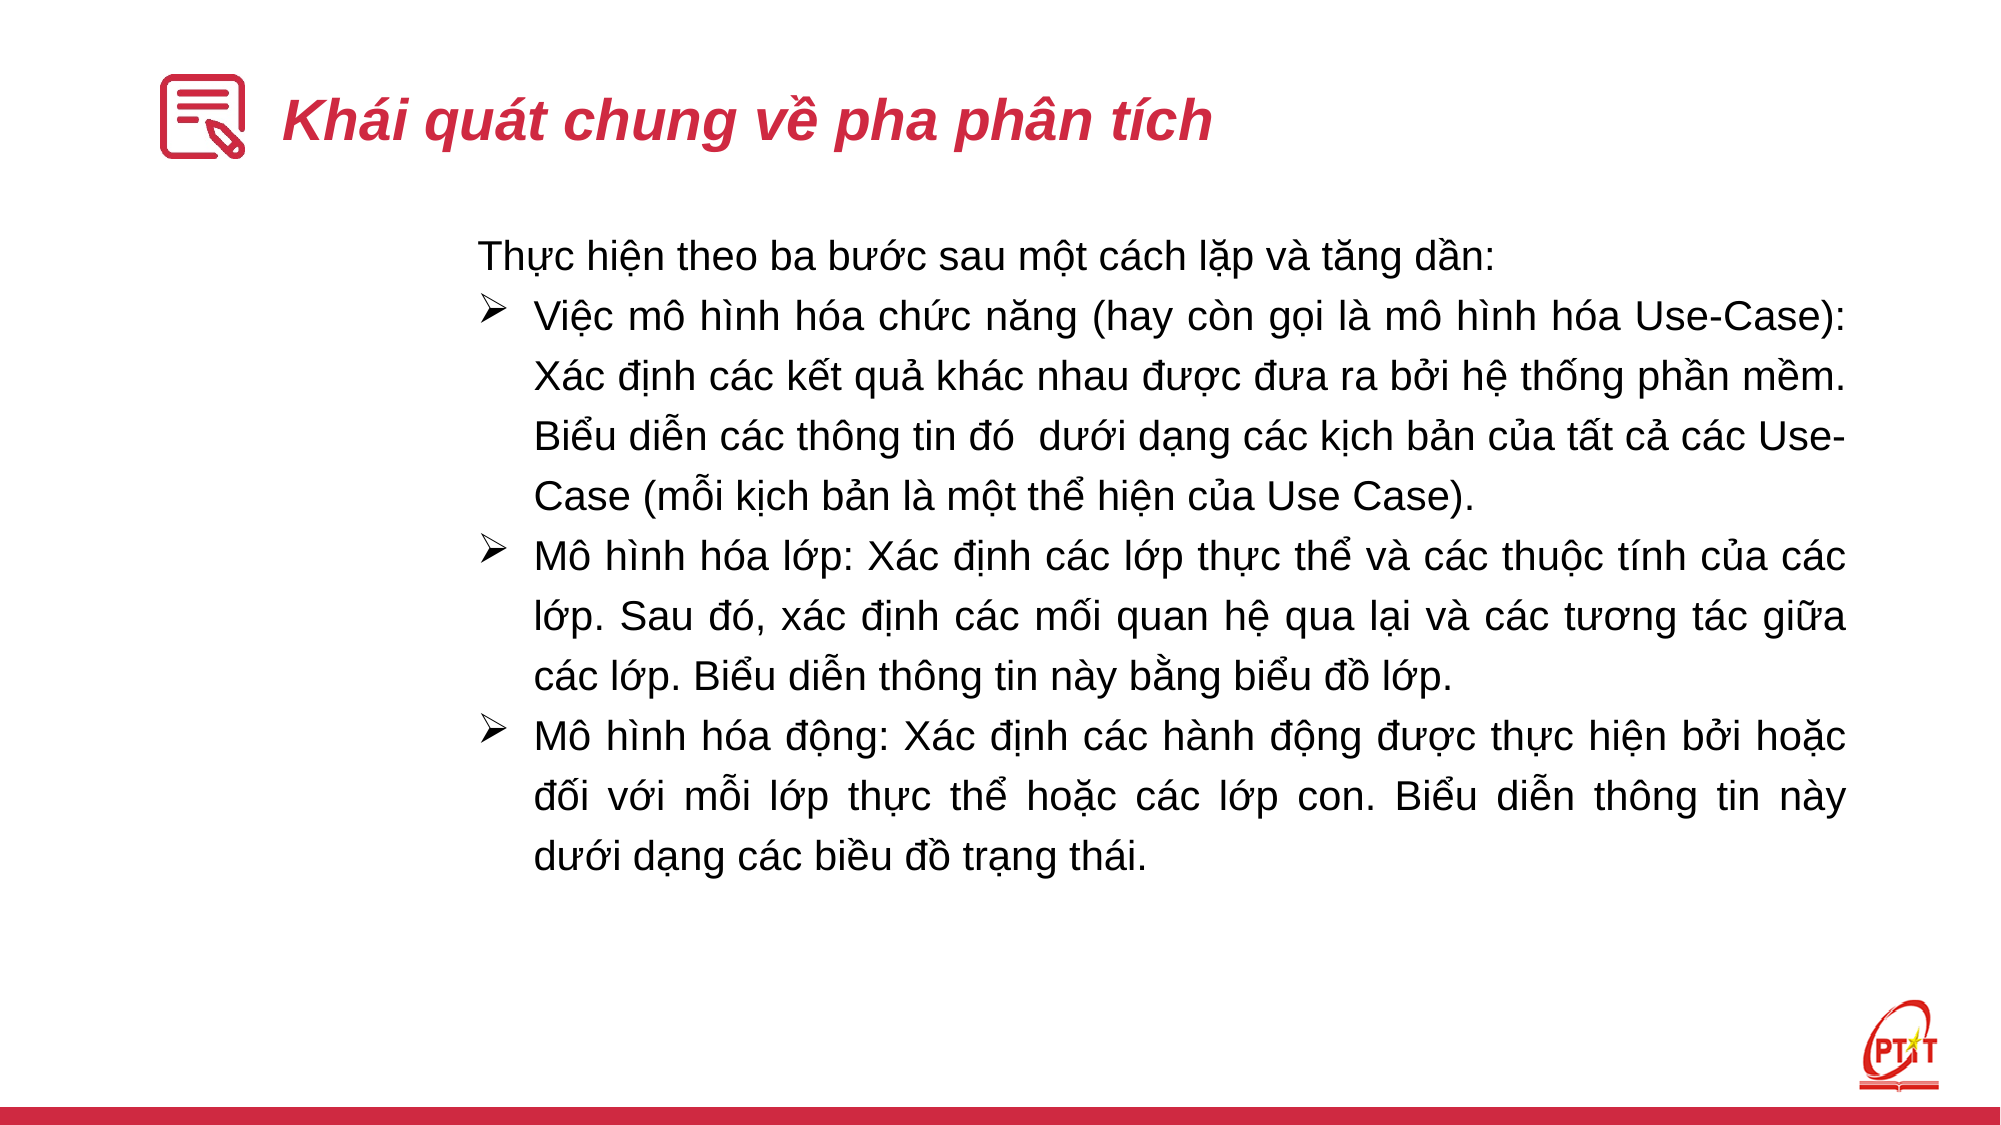

# Khái quát chung về pha phân tích
Thực hiện theo ba bước sau một cách lặp và tăng dần:
Việc mô hình hóa chức năng (hay còn gọi là mô hình hóa Use-Case): Xác định các kết quả khác nhau được đưa ra bởi hệ thống phần mềm. Biểu diễn các thông tin đó  dưới dạng các kịch bản của tất cả các Use-Case (mỗi kịch bản là một thể hiện của Use Case).
Mô hình hóa lớp: Xác định các lớp thực thể và các thuộc tính của các lớp. Sau đó, xác định các mối quan hệ qua lại và các tương tác giữa các lớp. Biểu diễn thông tin này bằng biểu đồ lớp.
Mô hình hóa động: Xác định các hành động được thực hiện bởi hoặc đối với mỗi lớp thực thể hoặc các lớp con. Biểu diễn thông tin này dưới dạng các biều đồ trạng thái.